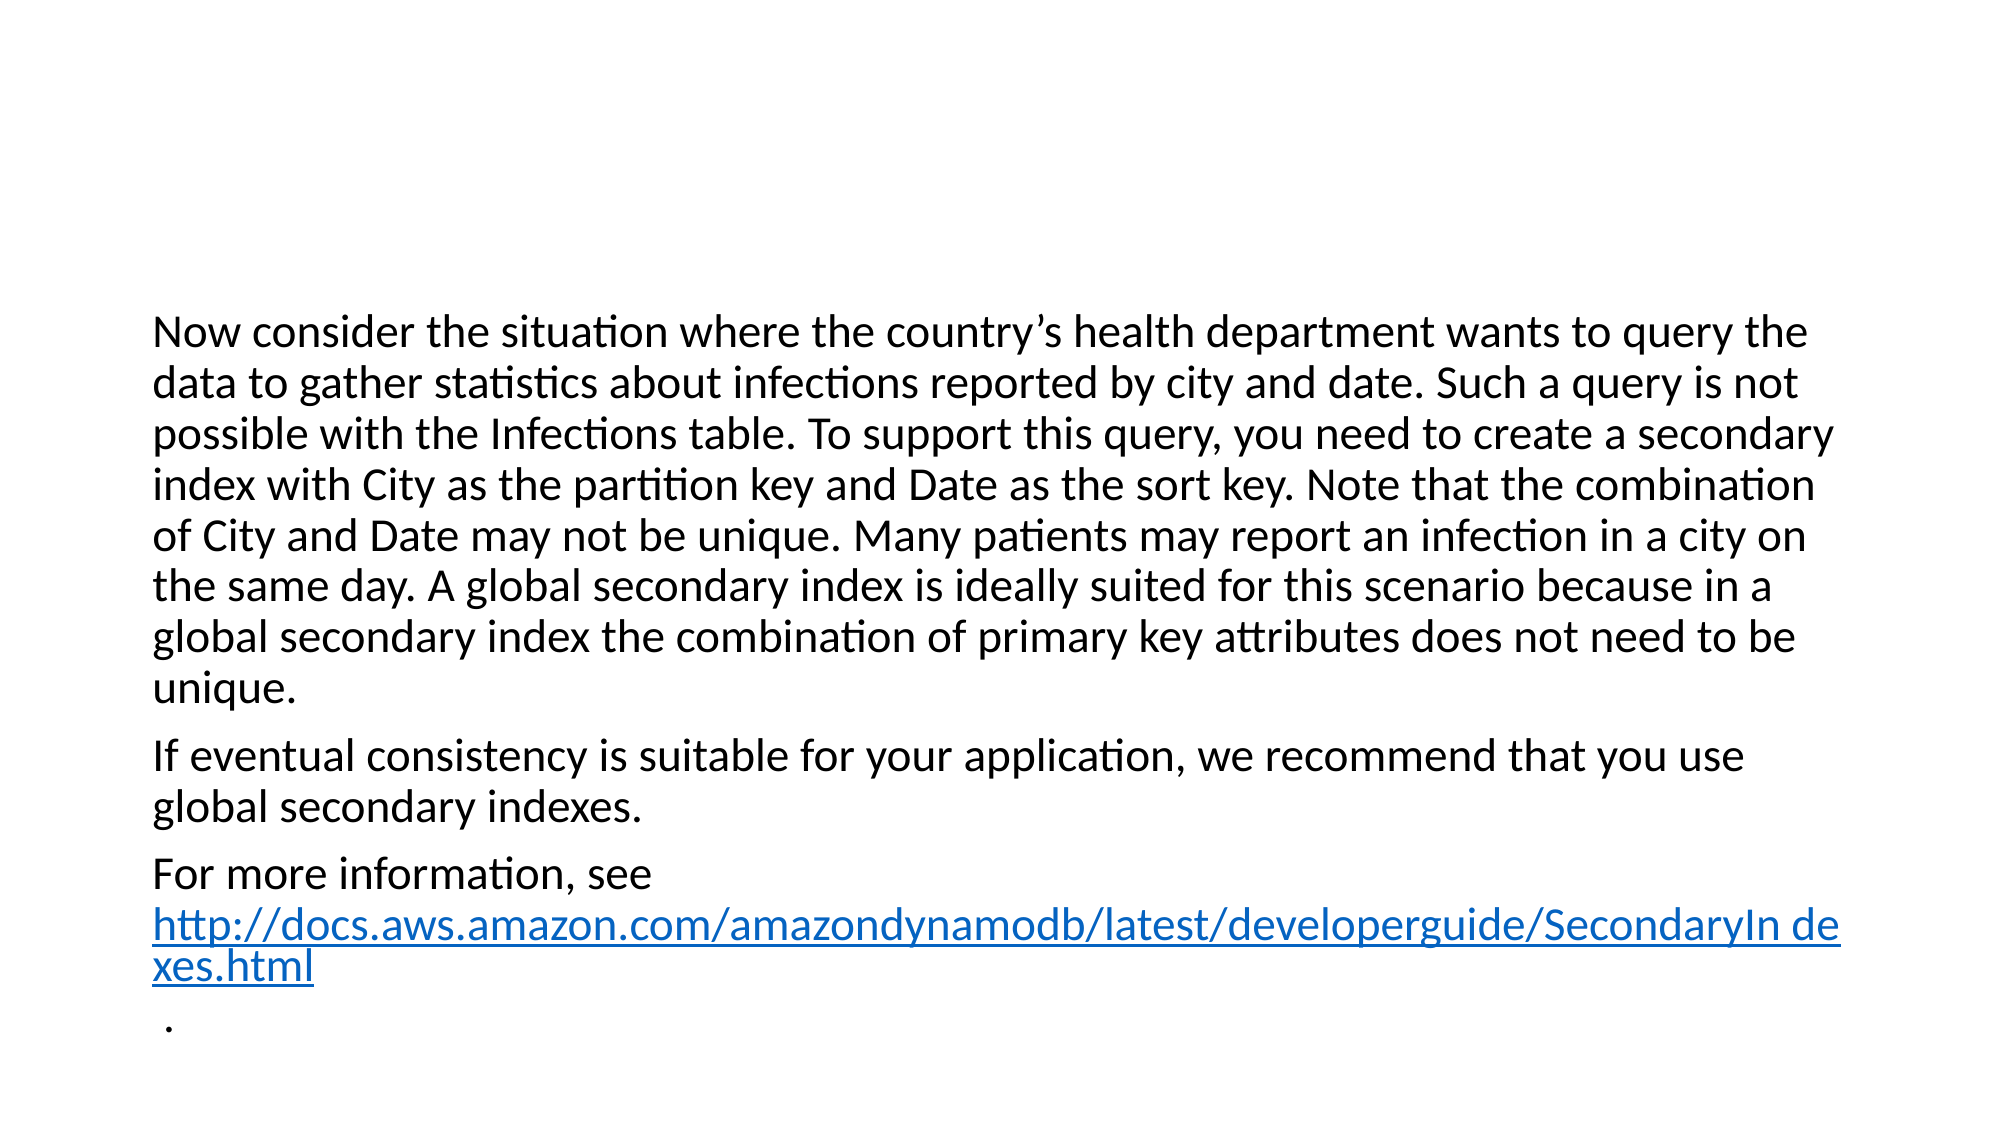

Now consider the situation where the country’s health department wants to query the data to gather statistics about infections reported by city and date. Such a query is not possible with the Infections table. To support this query, you need to create a secondary index with City as the partition key and Date as the sort key. Note that the combination of City and Date may not be unique. Many patients may report an infection in a city on the same day. A global secondary index is ideally suited for this scenario because in a global secondary index the combination of primary key attributes does not need to be unique.
If eventual consistency is suitable for your application, we recommend that you use global secondary indexes.
For more information, see http://docs.aws.amazon.com/amazondynamodb/latest/developerguide/SecondaryIn dexes.html .